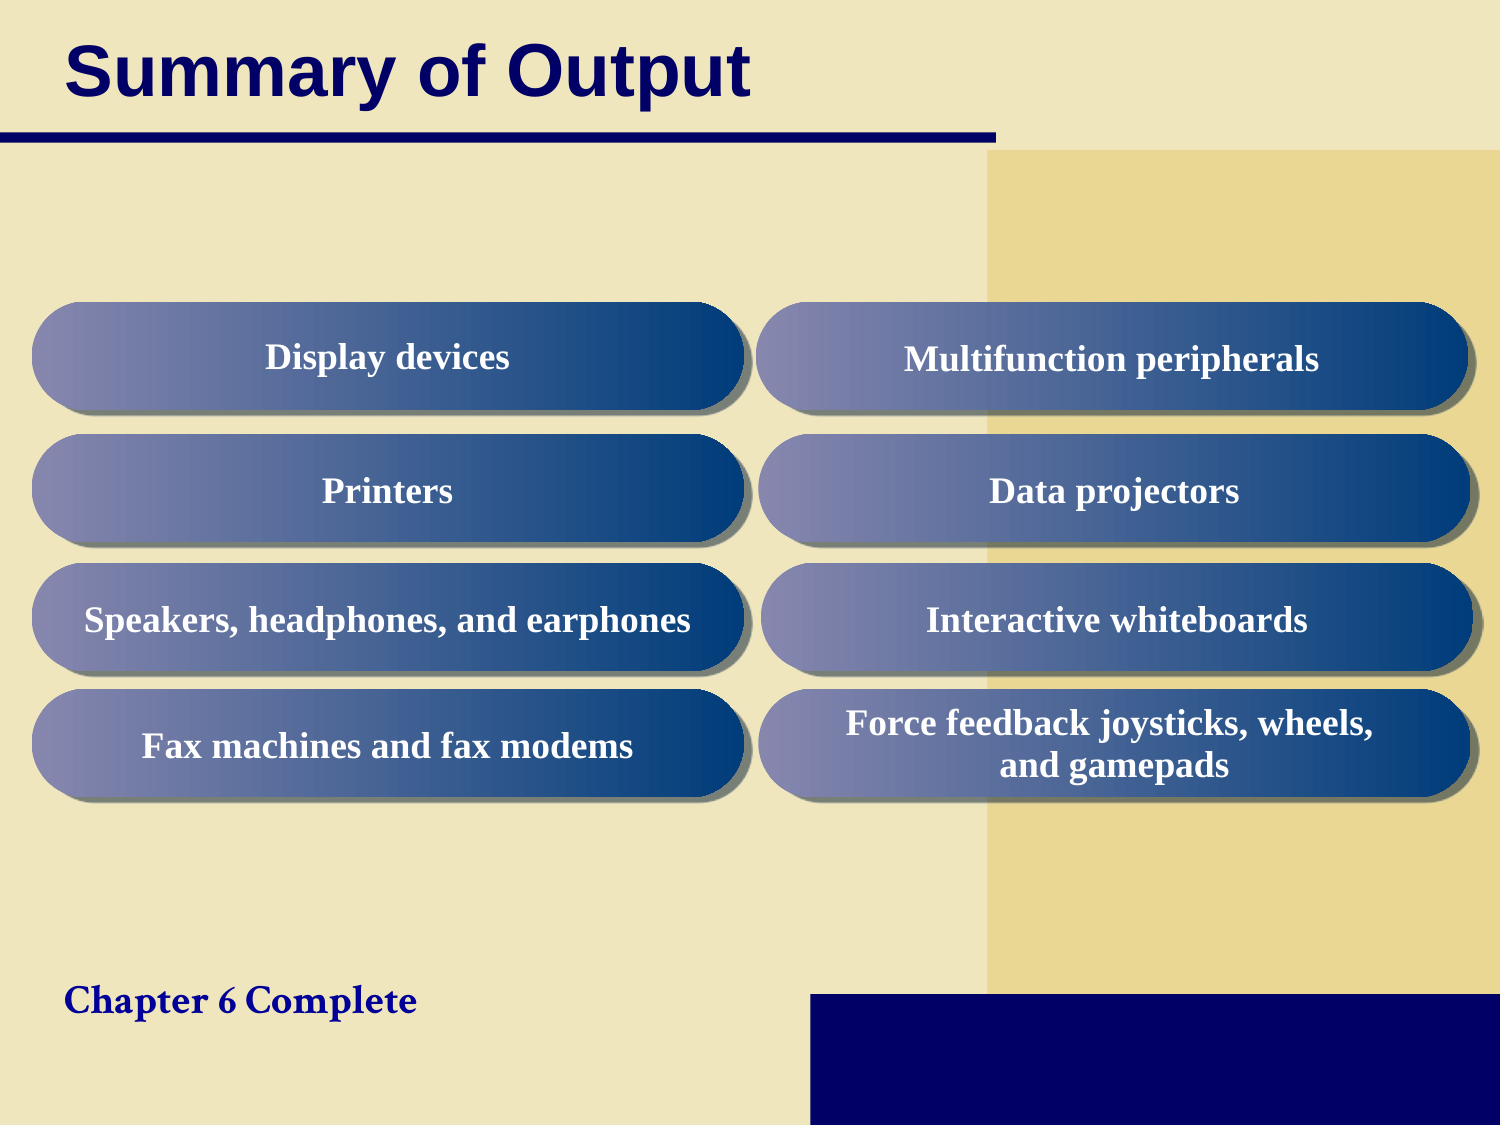

# Summary of Output
Display devices
Multifunction peripherals
Printers
Data projectors
Speakers, headphones, and earphones
Interactive whiteboards
Fax machines and fax modems
Force feedback joysticks, wheels,
and gamepads
Chapter 6 Complete